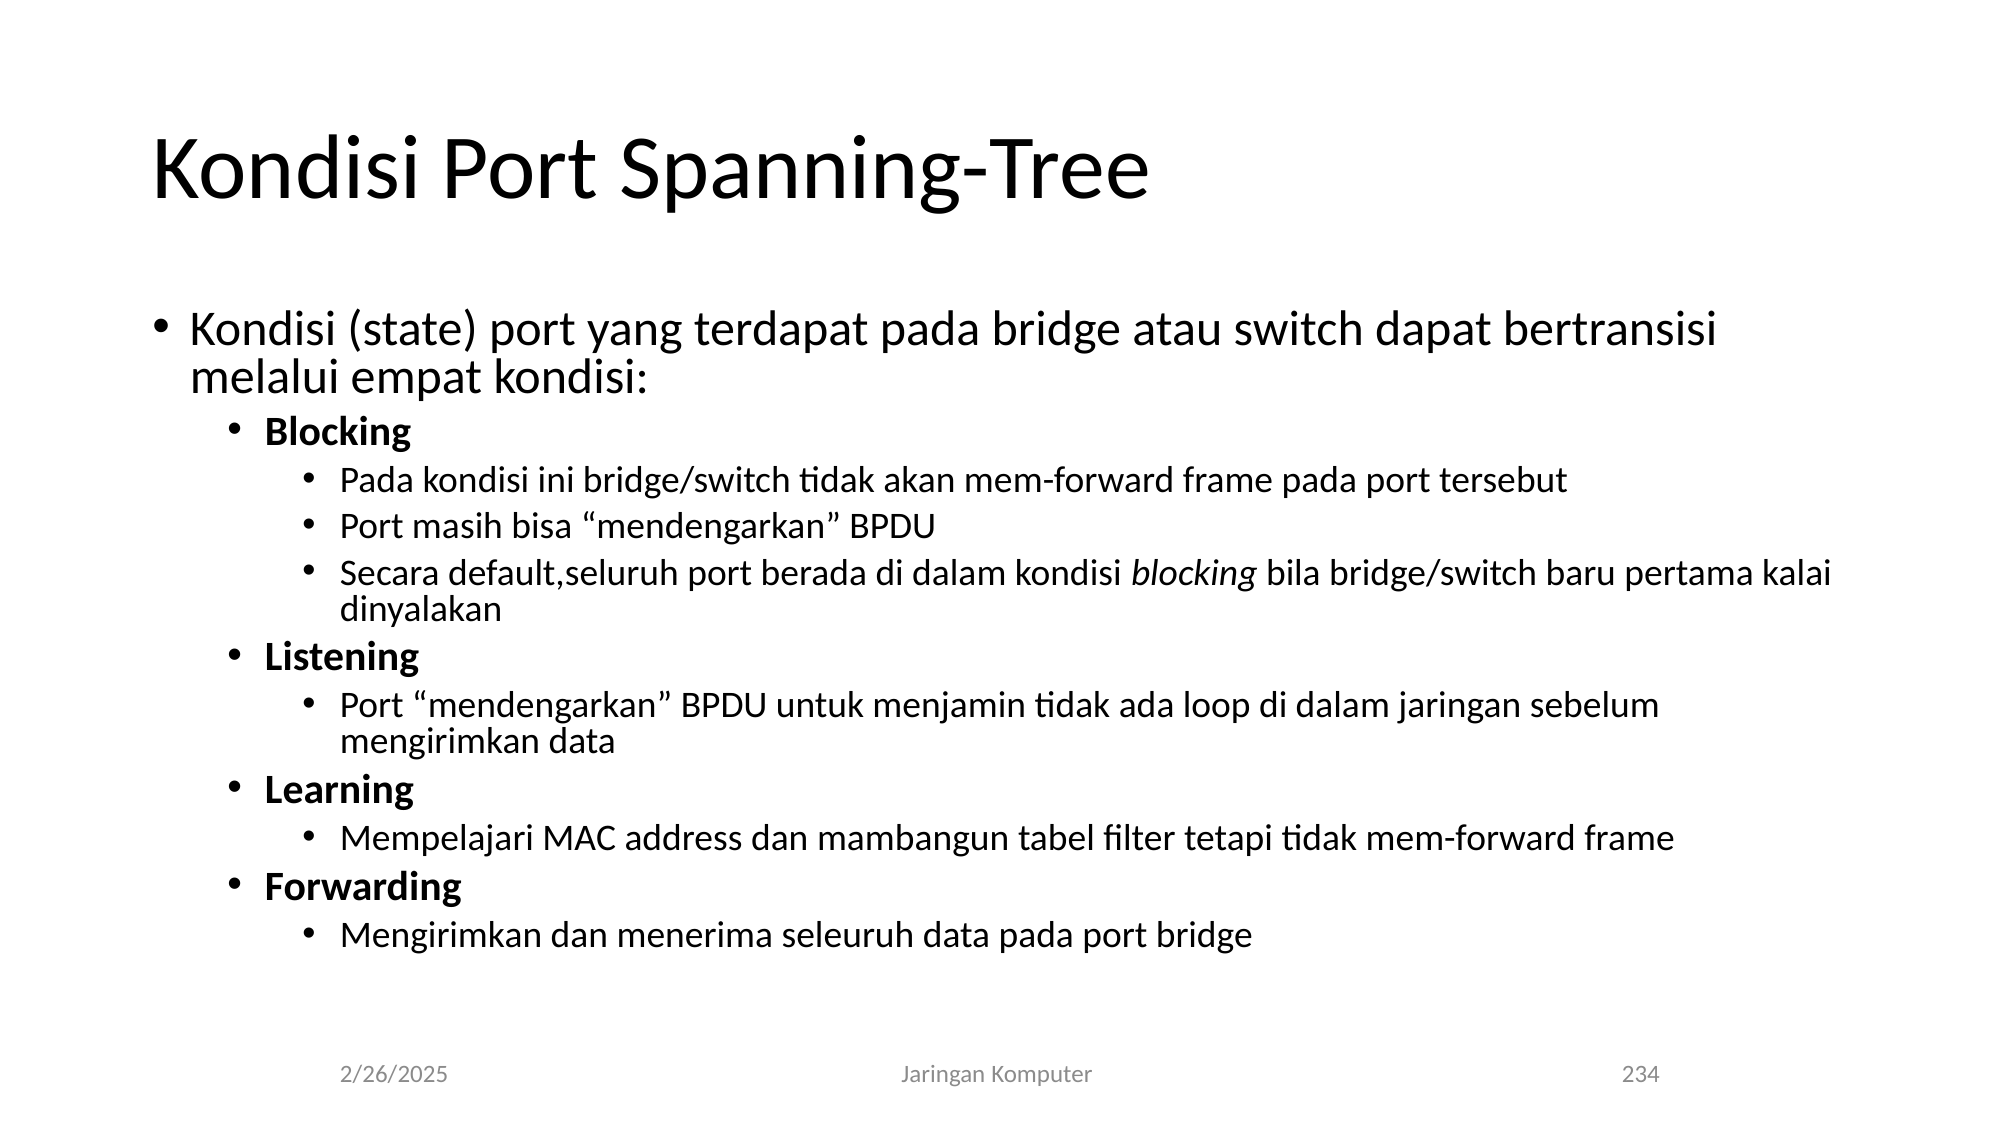

# Kondisi Port Spanning-Tree
Kondisi (state) port yang terdapat pada bridge atau switch dapat bertransisi melalui empat kondisi:
Blocking
Pada kondisi ini bridge/switch tidak akan mem-forward frame pada port tersebut
Port masih bisa “mendengarkan” BPDU
Secara default,seluruh port berada di dalam kondisi blocking bila bridge/switch baru pertama kalai dinyalakan
Listening
Port “mendengarkan” BPDU untuk menjamin tidak ada loop di dalam jaringan sebelum mengirimkan data
Learning
Mempelajari MAC address dan mambangun tabel filter tetapi tidak mem-forward frame
Forwarding
Mengirimkan dan menerima seleuruh data pada port bridge
2/26/2025
Jaringan Komputer
234